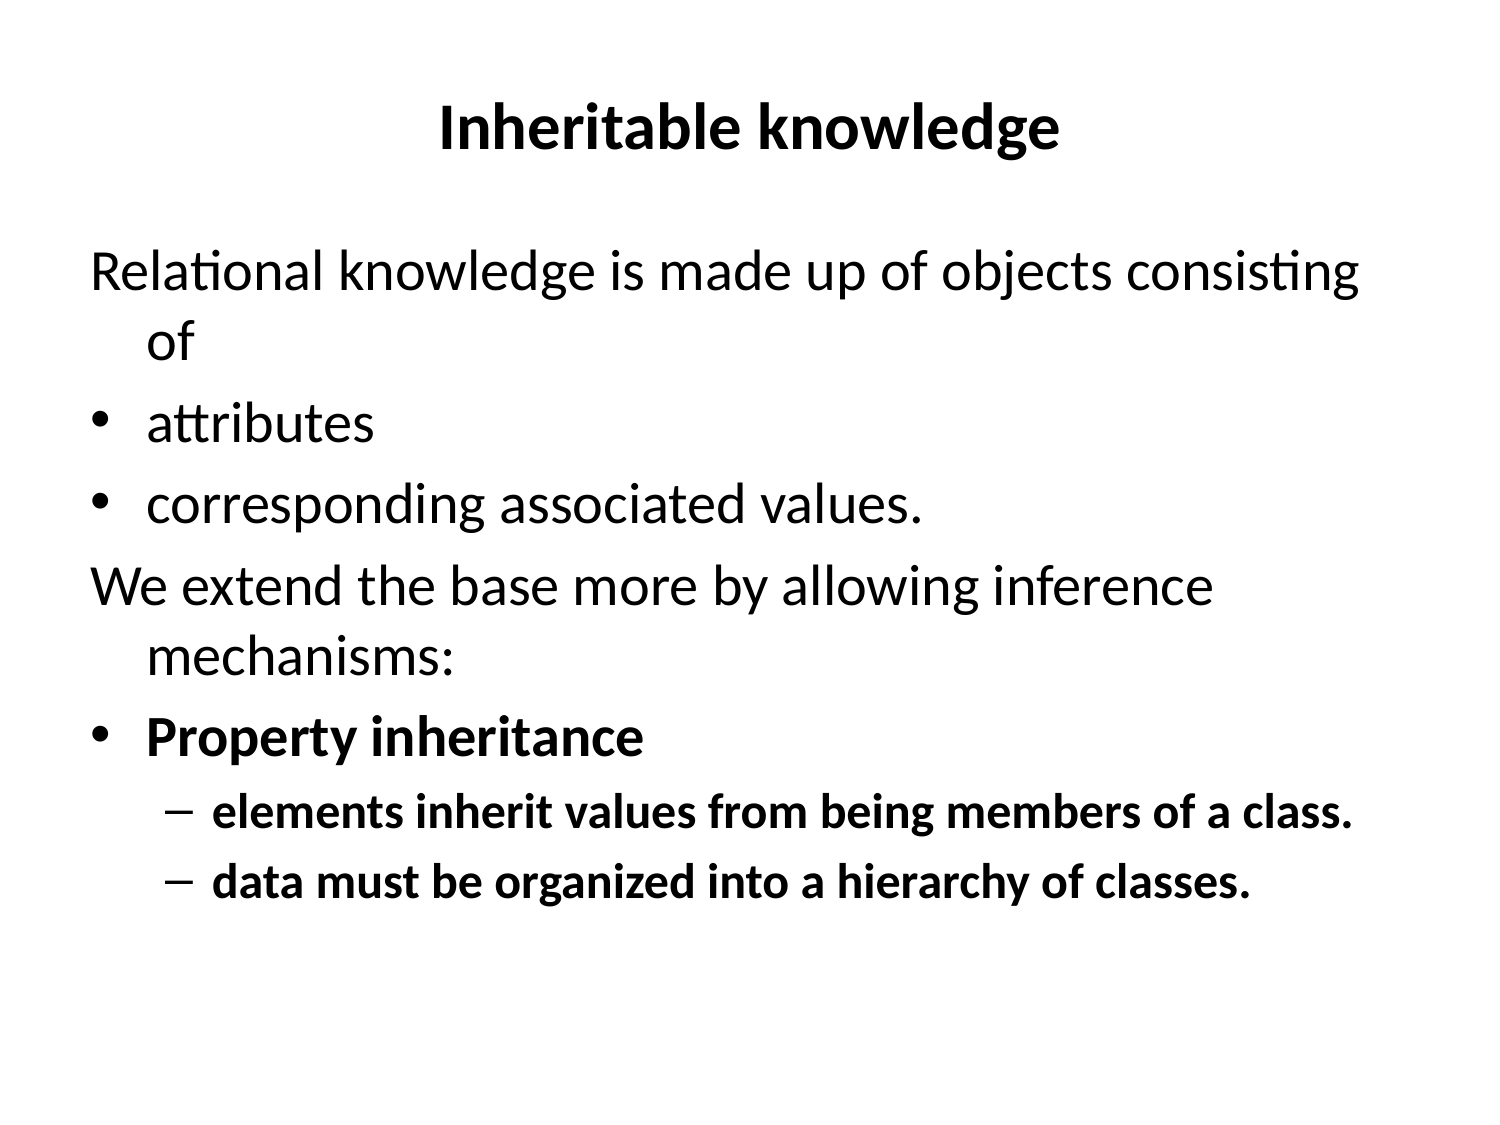

# Inheritable knowledge
Relational knowledge is made up of objects consisting of
attributes
corresponding associated values.
We extend the base more by allowing inference mechanisms:
Property inheritance
elements inherit values from being members of a class.
data must be organized into a hierarchy of classes.